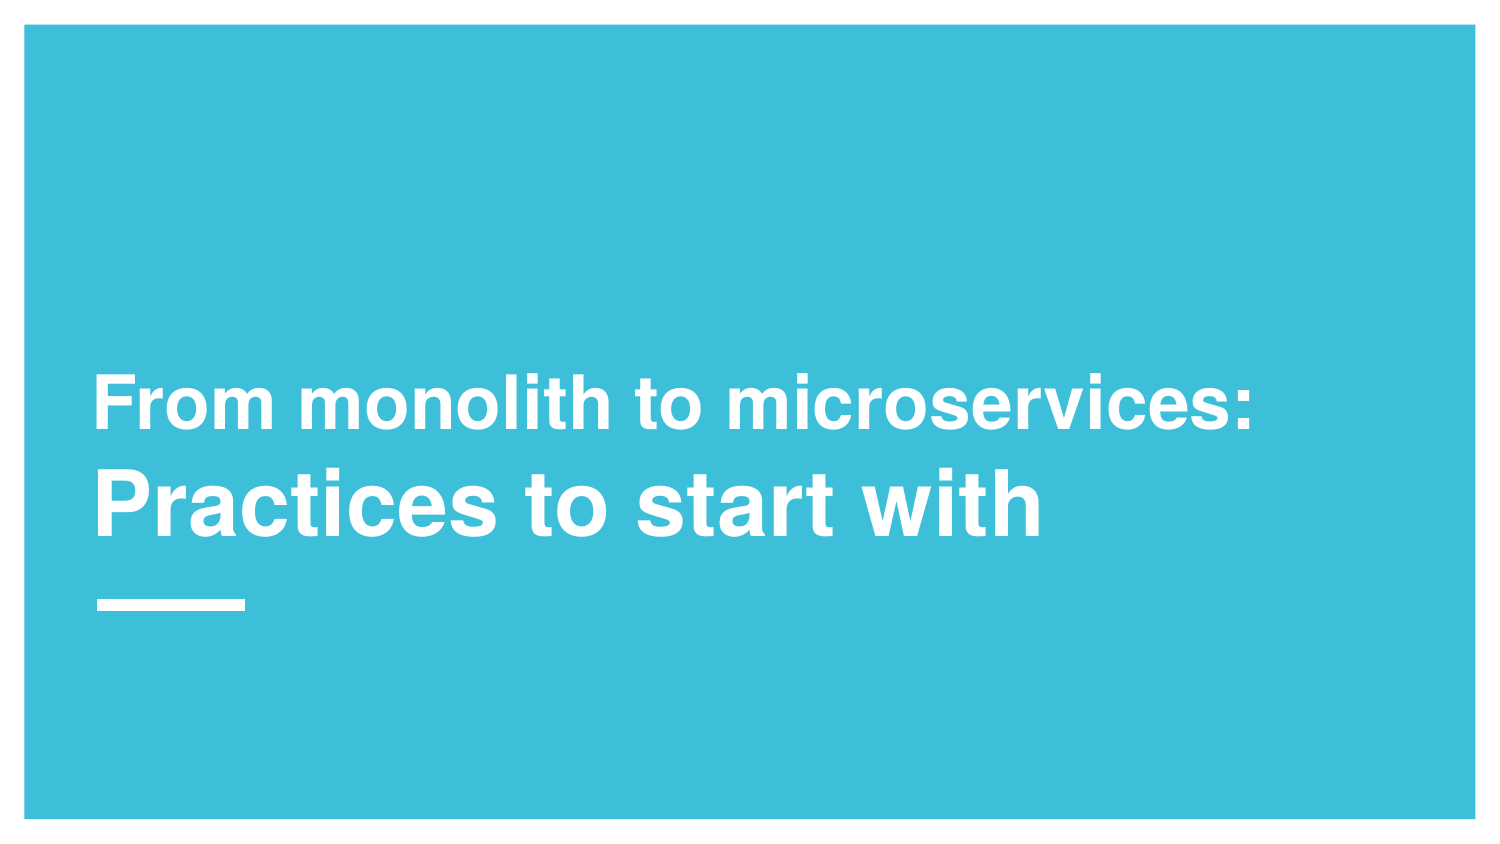

From monolith to microservices:
Practices to start with